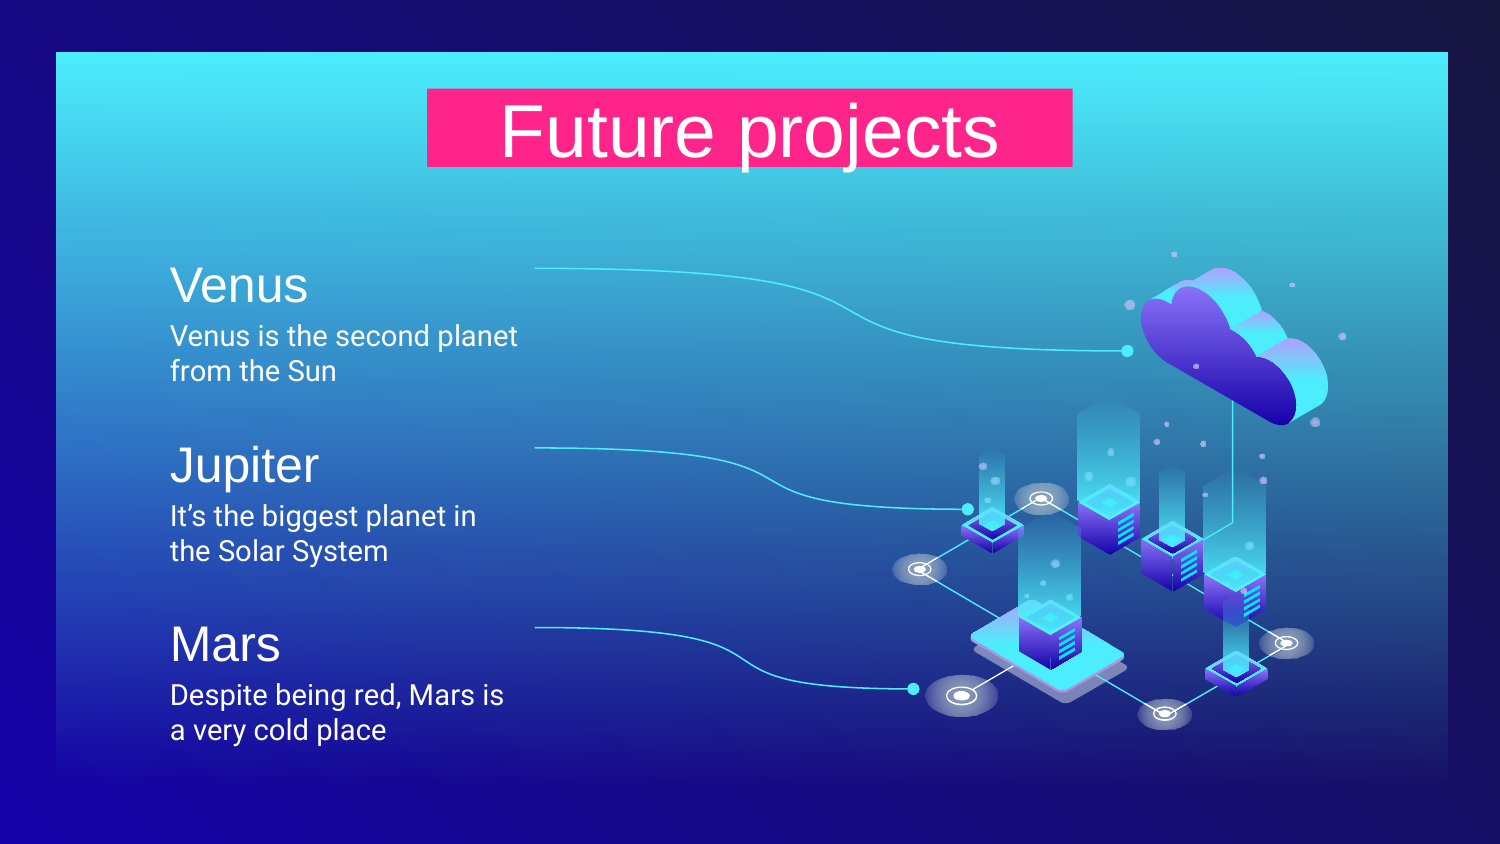

Future projects
# Venus

Venus is the second planet from the Sun

Jupiter

It’s the biggest planet in the Solar System
Mars
Despite being red, Mars is a very cold place